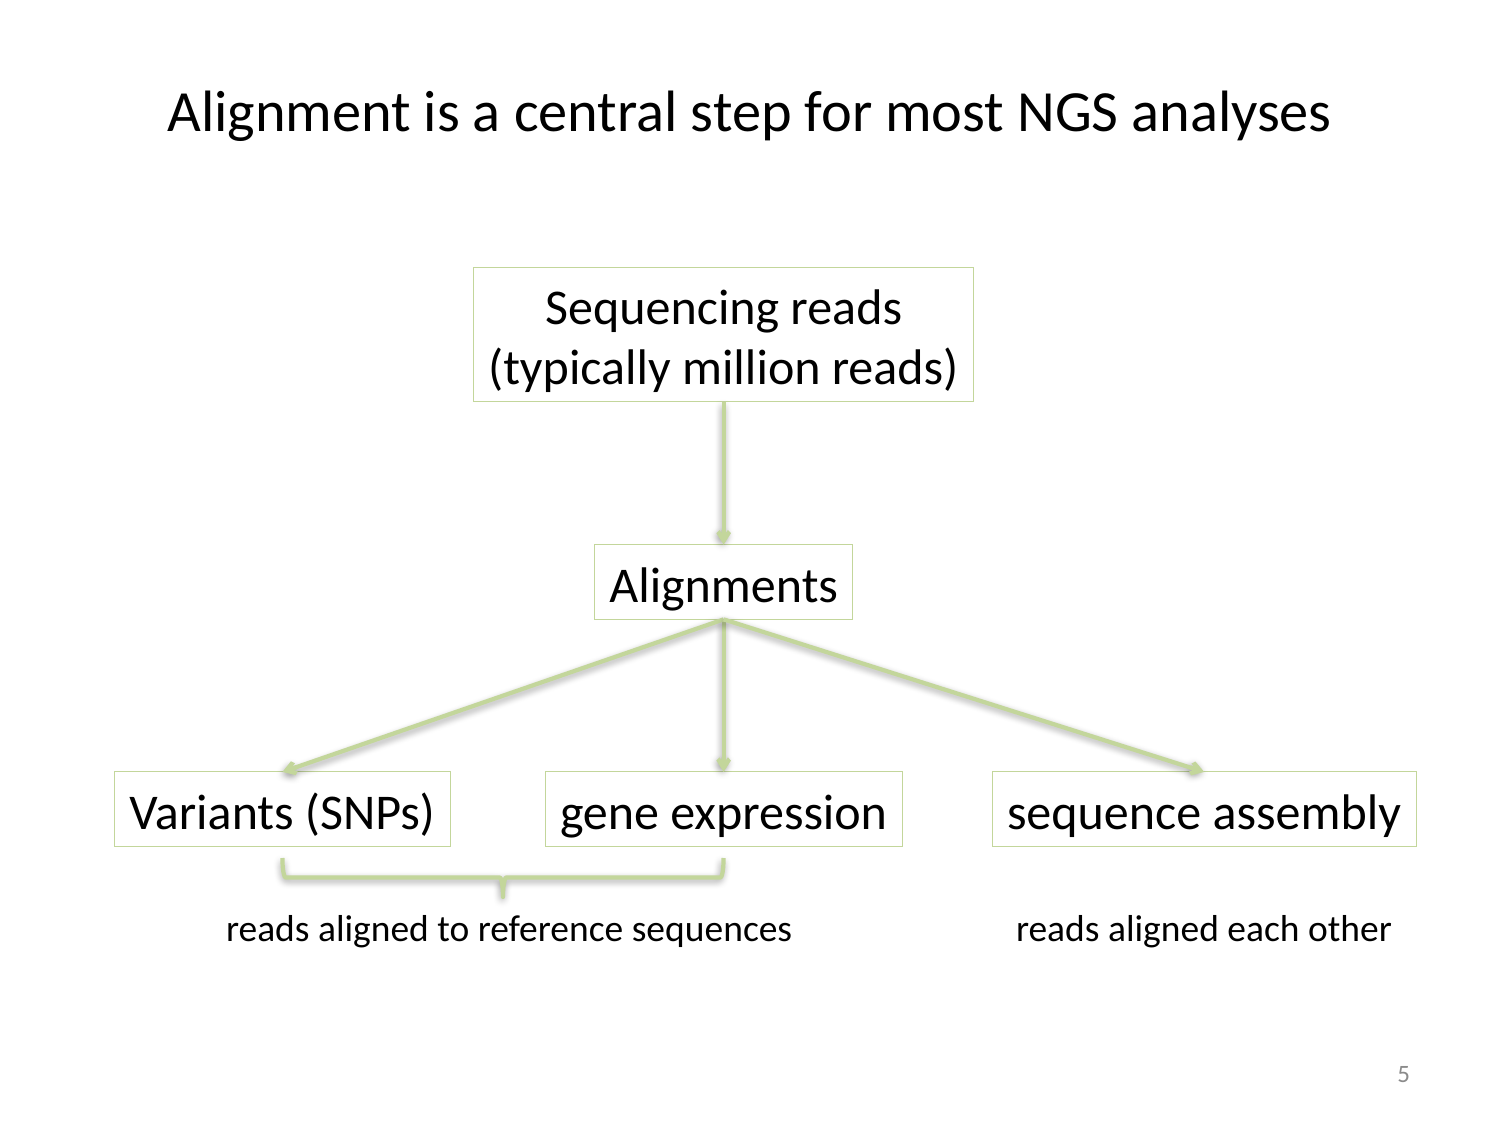

# Alignment is a central step for most NGS analyses
Sequencing reads
(typically million reads)
Alignments

Variants (SNPs)
gene expression
sequence assembly
reads aligned to reference sequences
reads aligned each other
5